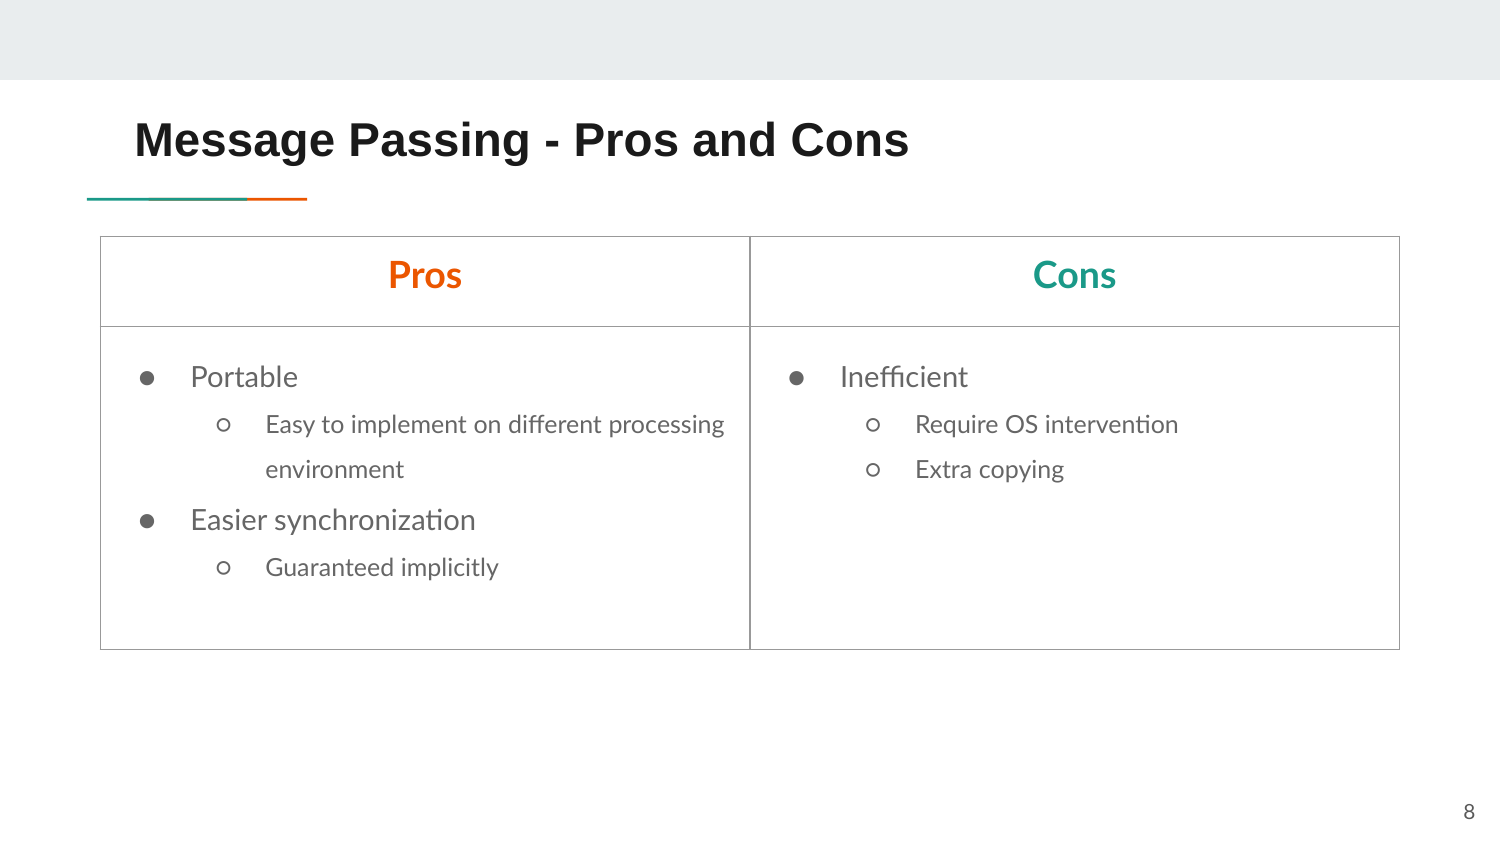

# Message Passing - Pros and Cons
| Pros | Cons |
| --- | --- |
| Portable Easy to implement on different processing environment Easier synchronization Guaranteed implicitly | Inefficient Require OS intervention Extra copying |
8